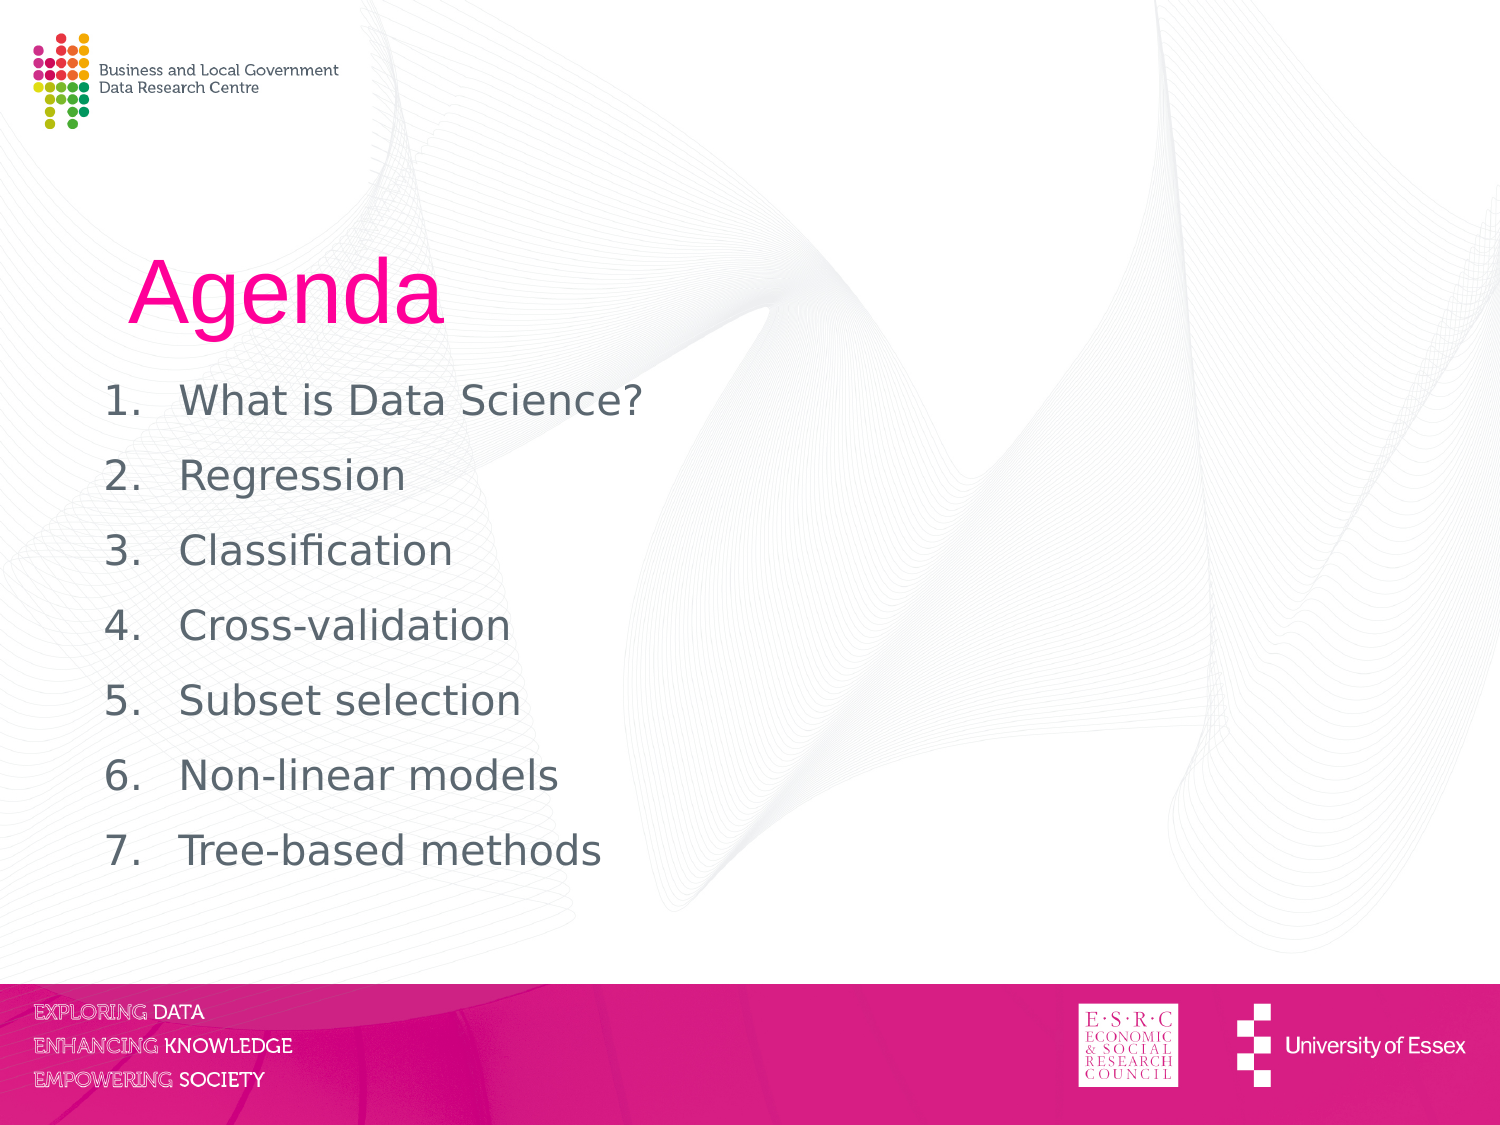

Agenda

What is Data Science?
Regression
Classification
Cross-validation
Subset selection
Non-linear models
Tree-based methods